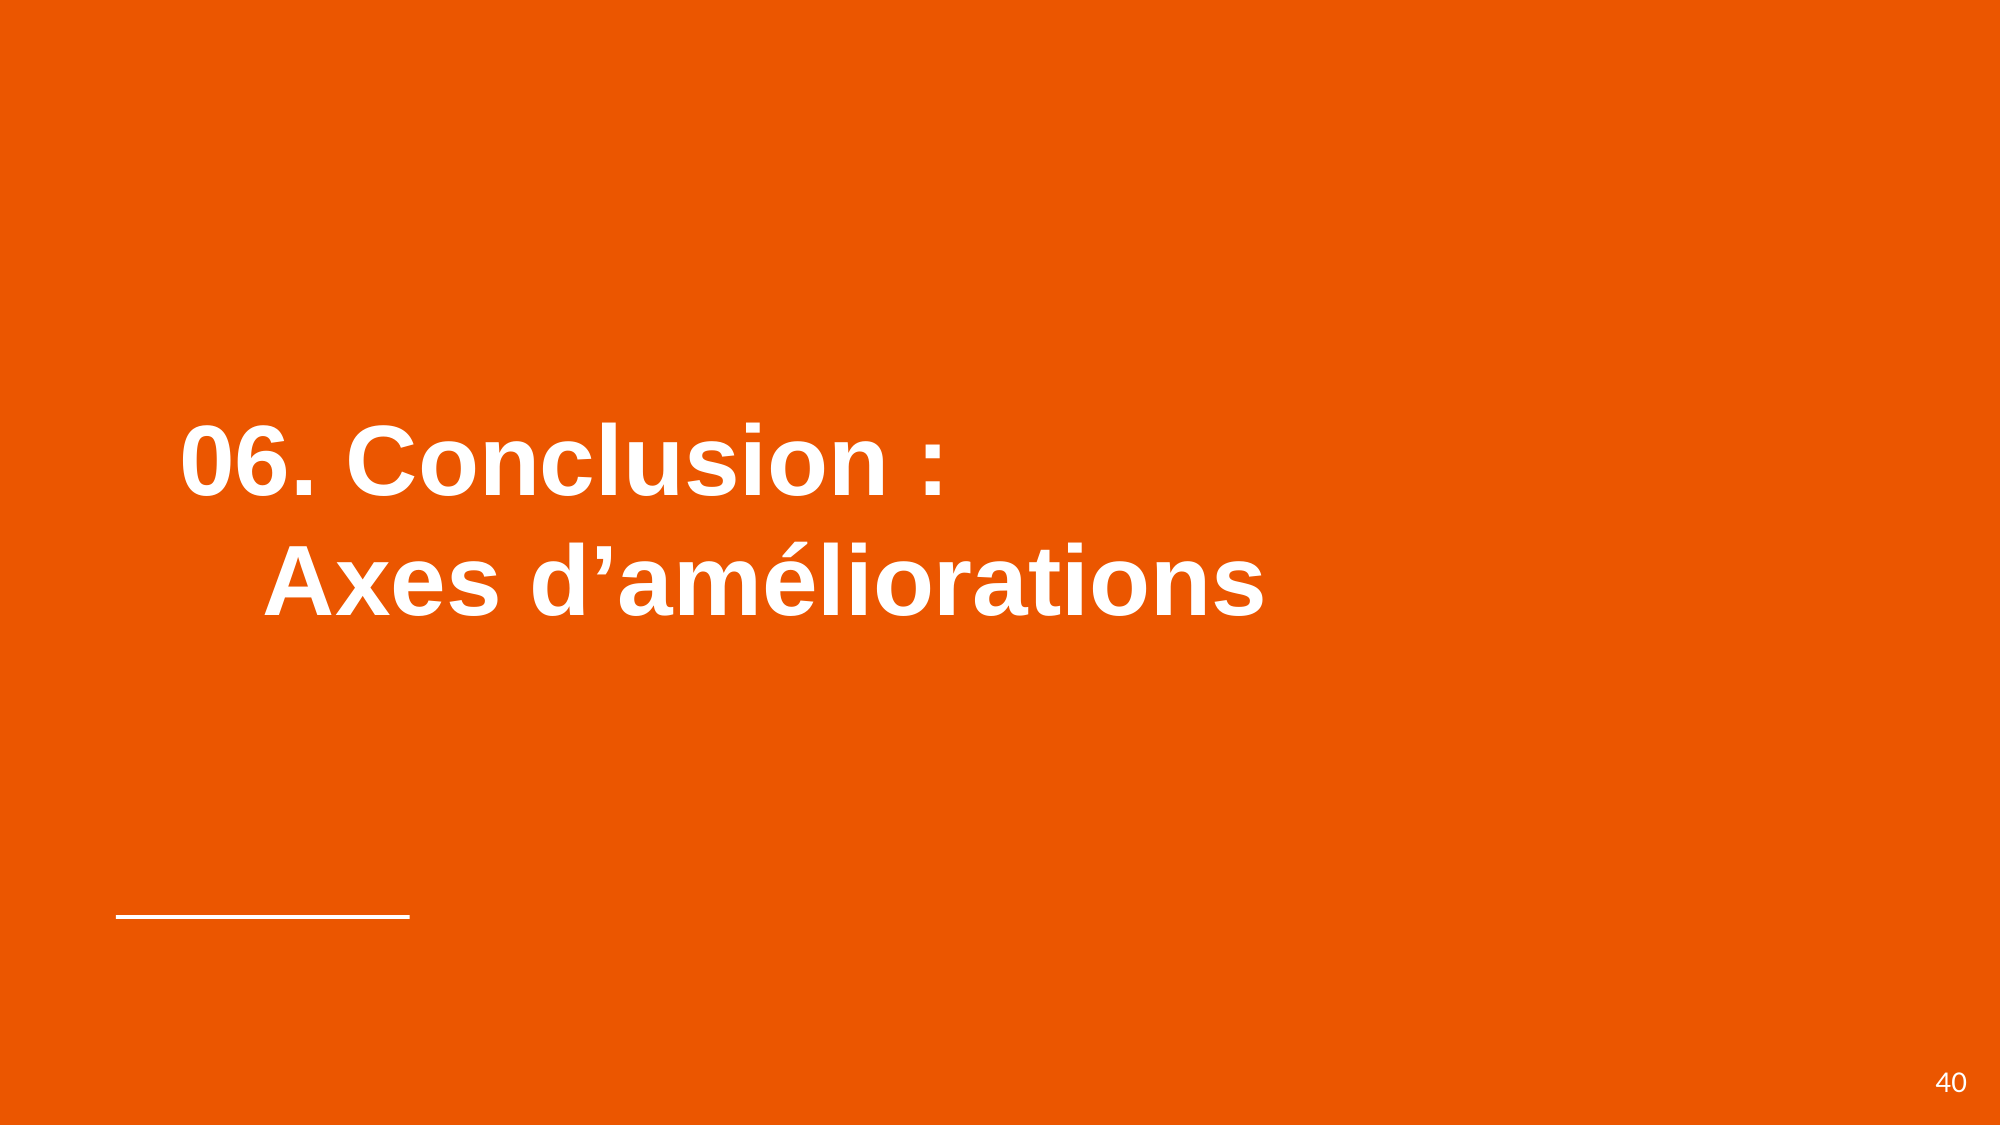

# 06. Conclusion :
   Axes d’améliorations
40